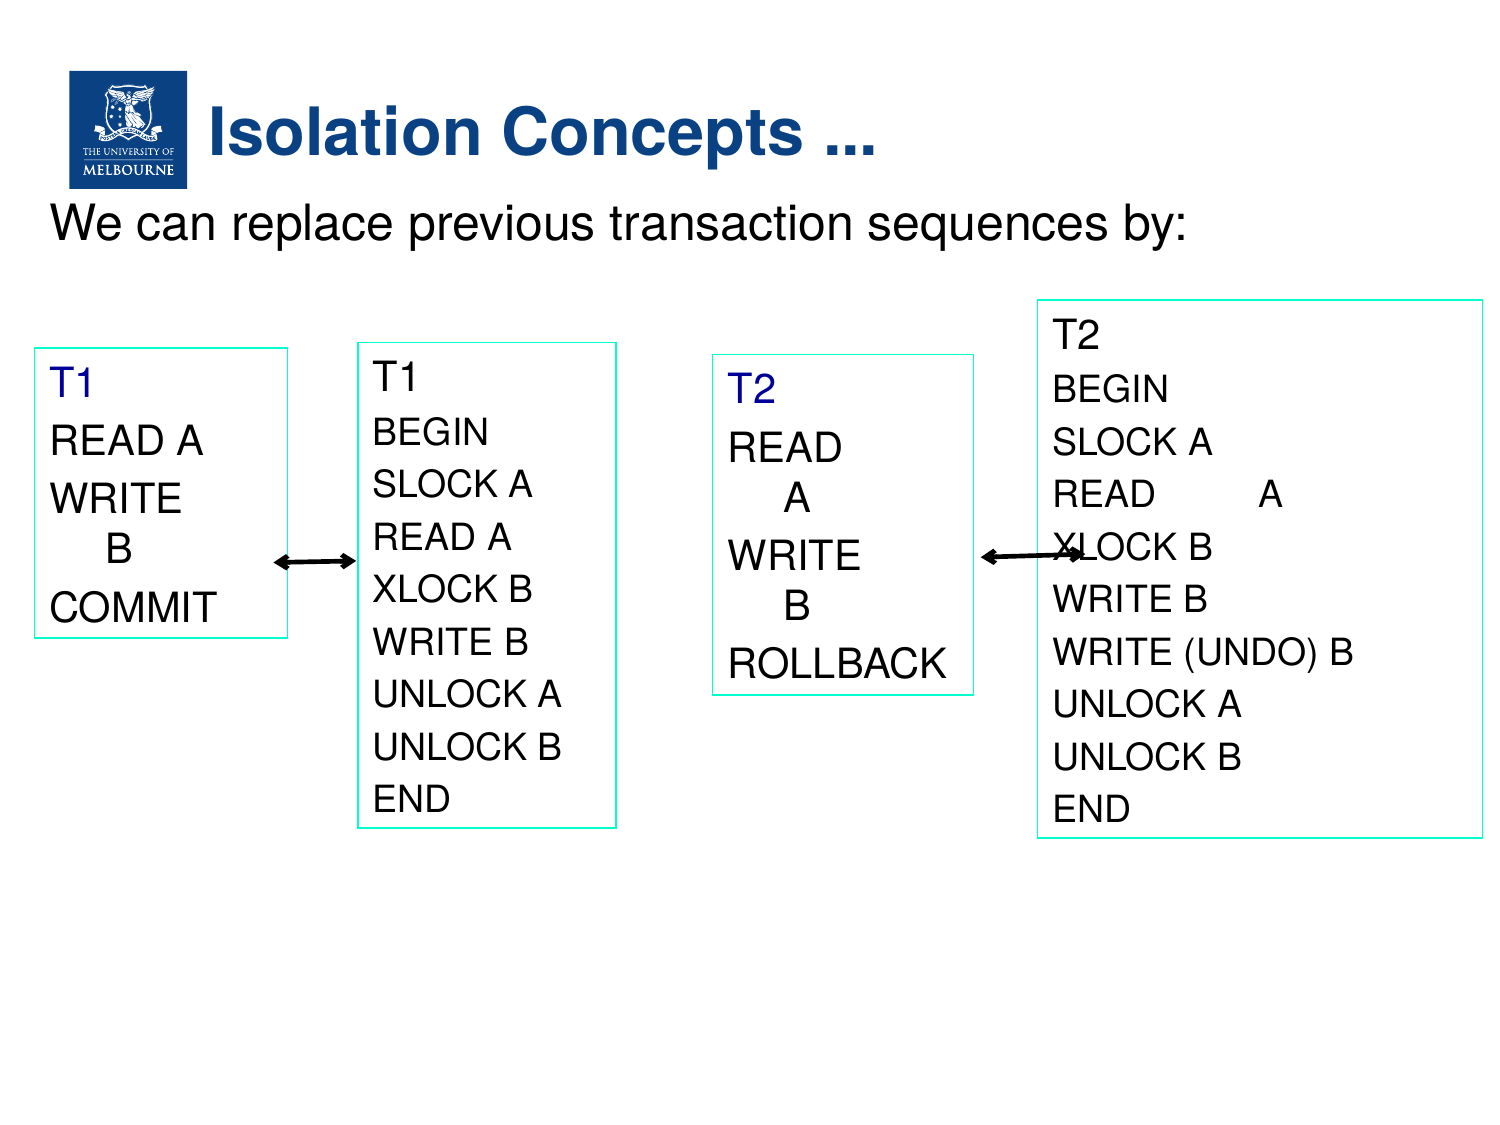

# Isolation Concepts ...
We can replace previous transaction sequences by:

T2
BEGIN
SLOCK A
READ	A
XLOCK B
WRITE B
WRITE (UNDO) B
UNLOCK A
UNLOCK B
END
T1
BEGIN
SLOCK A
READ A
XLOCK B
WRITE B
UNLOCK A
UNLOCK B
END
T1
READ A
WRITE	B
COMMIT
T2
READ	A
WRITE	B
ROLLBACK